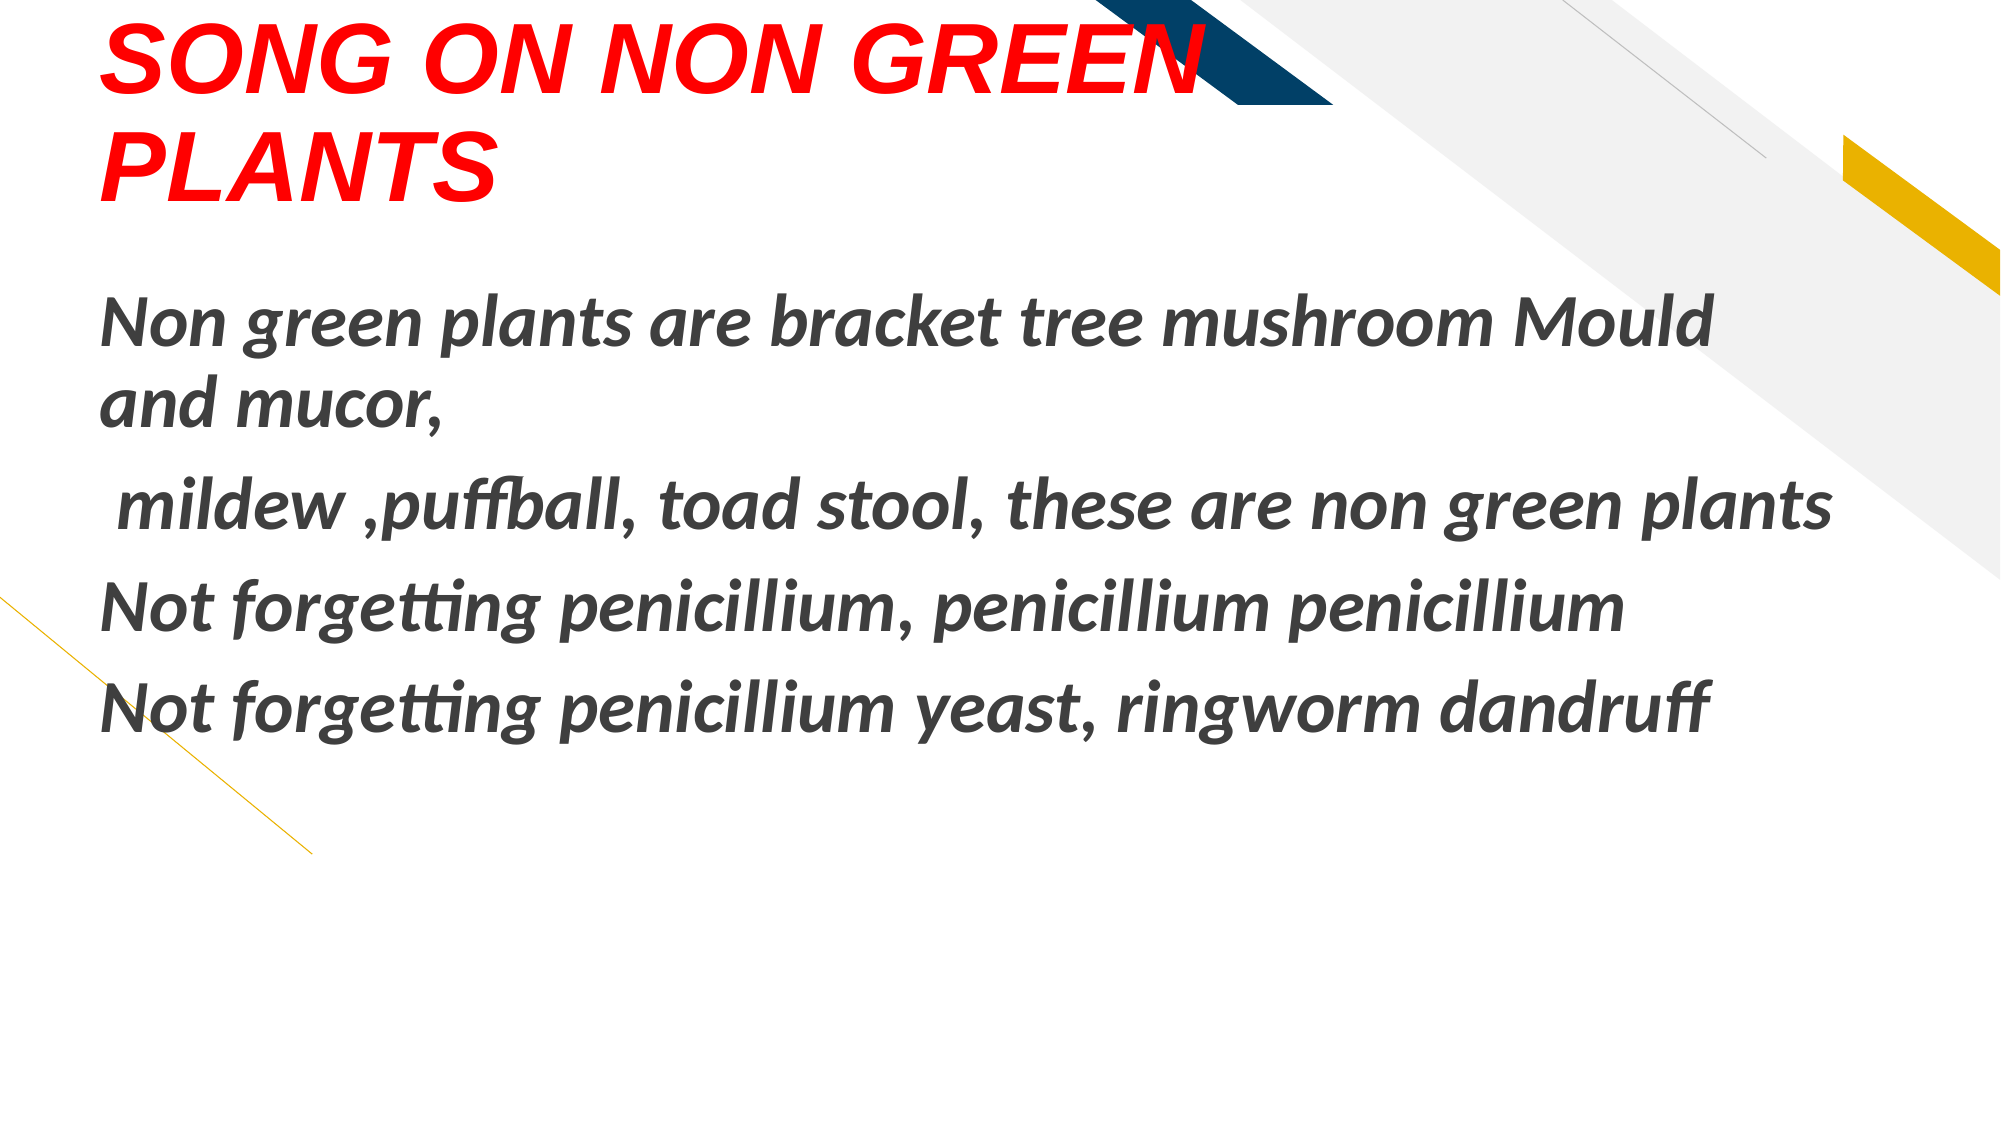

# SONG ON NON GREEN PLANTS
Non green plants are bracket tree mushroom Mould and mucor,
 mildew ,puffball, toad stool, these are non green plants
Not forgetting penicillium, penicillium penicillium
Not forgetting penicillium yeast, ringworm dandruff